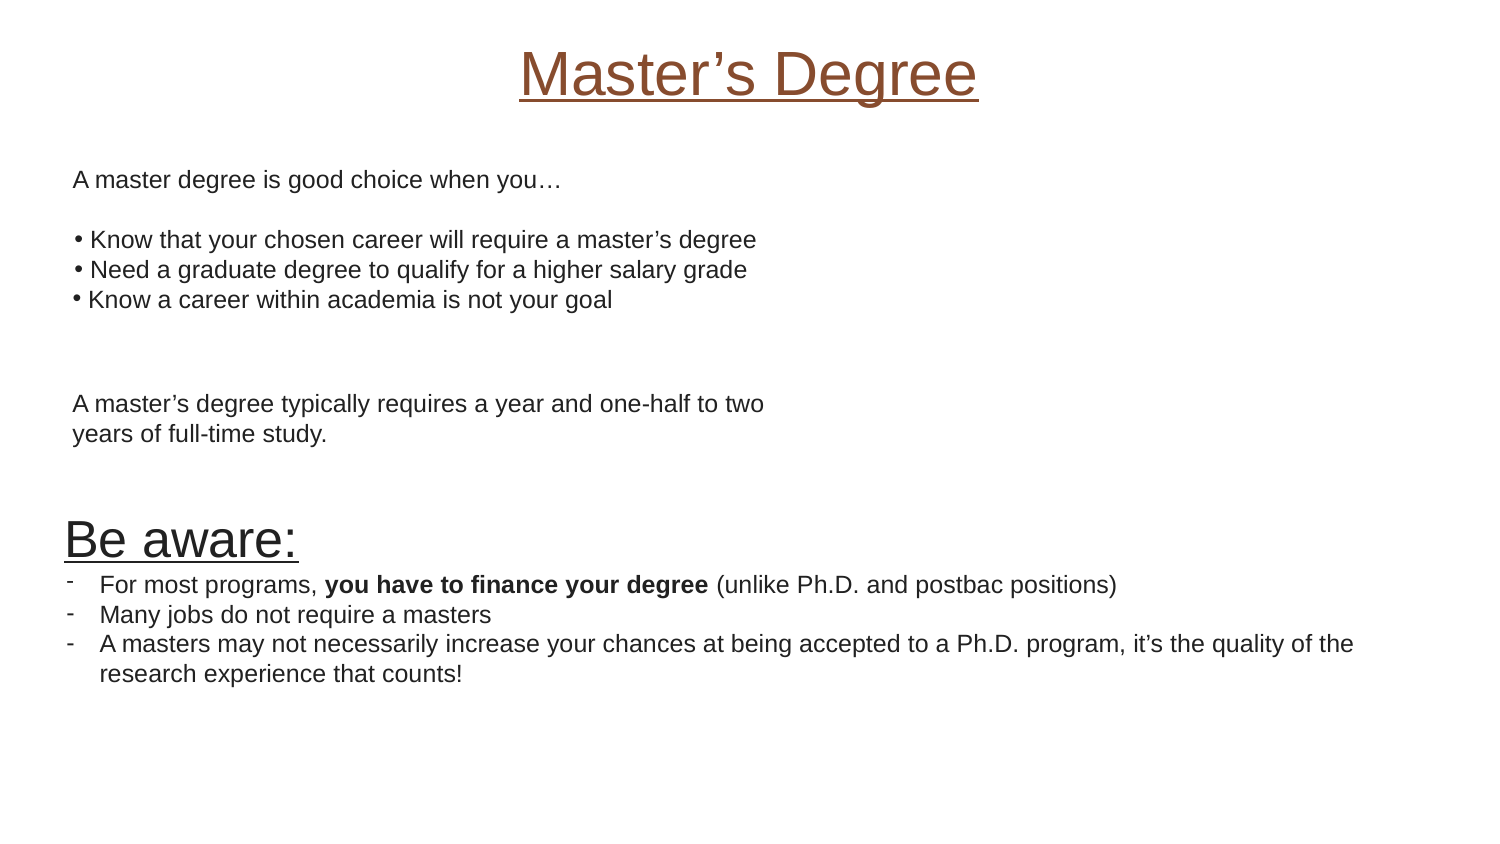

Master’s Degree
A master degree is good choice when you…

 Know that your chosen career will require a master’s degree
 Need a graduate degree to qualify for a higher salary grade
 Know a career within academia is not your goal
A master’s degree typically requires a year and one-half to two years of full-time study.
Be aware:
For most programs, you have to finance your degree (unlike Ph.D. and postbac positions)
Many jobs do not require a masters
A masters may not necessarily increase your chances at being accepted to a Ph.D. program, it’s the quality of the research experience that counts!